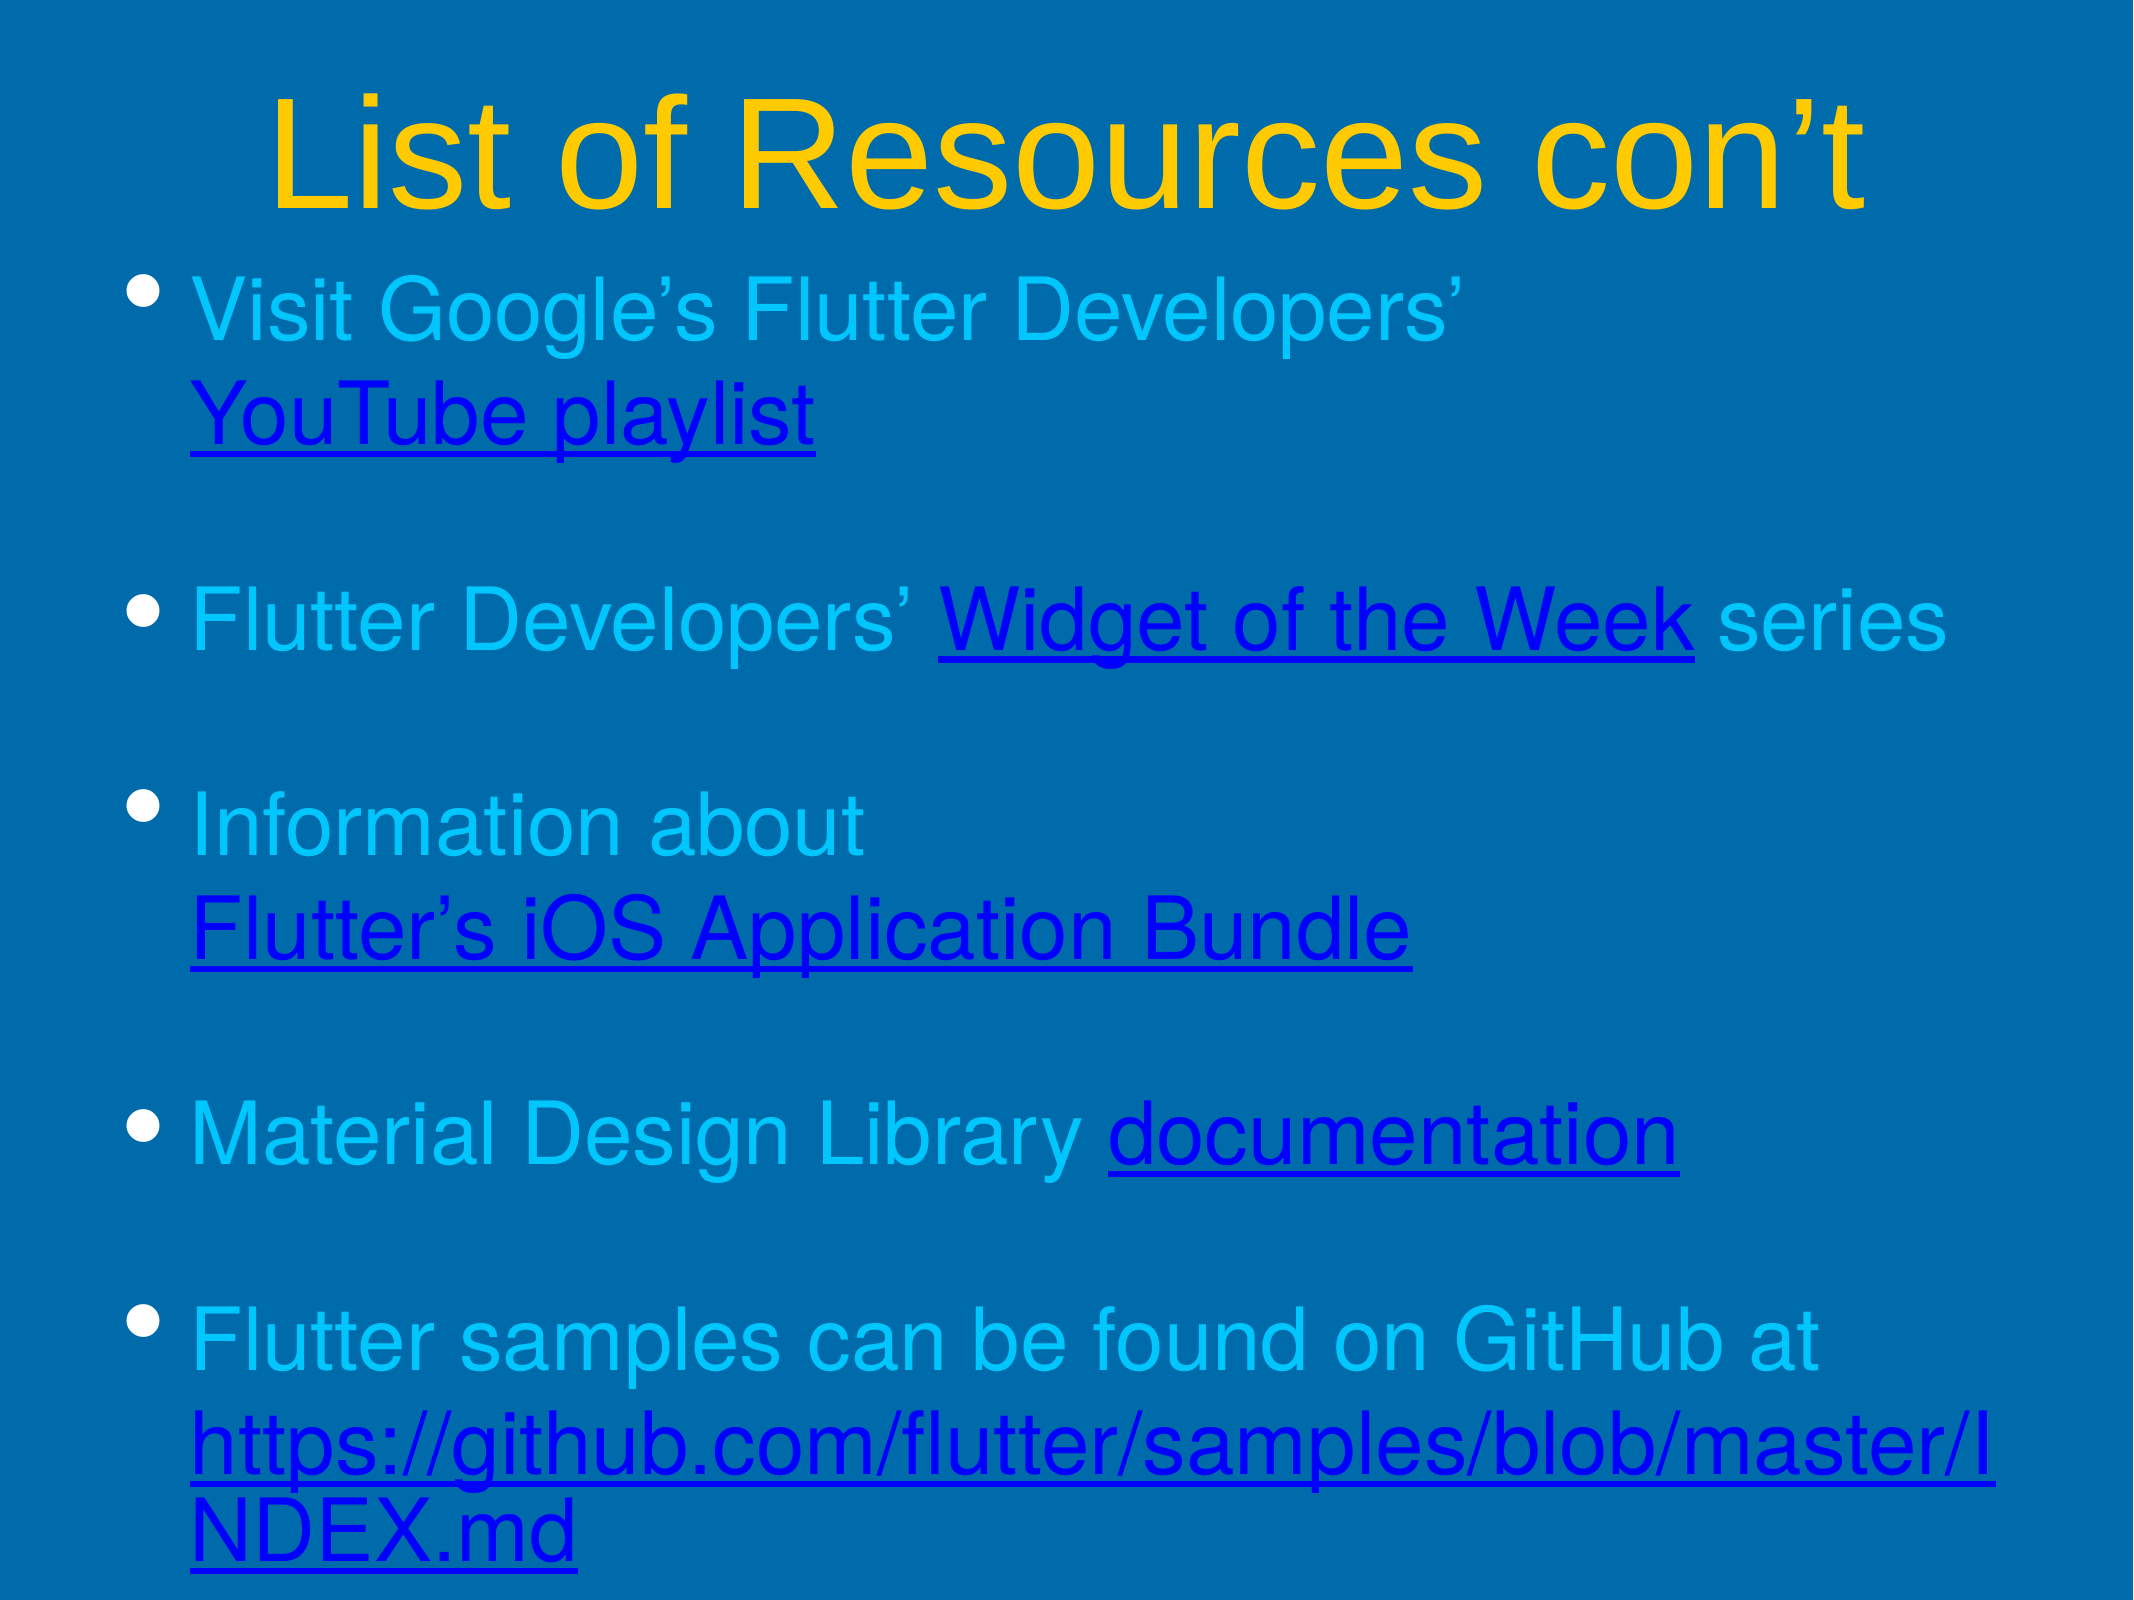

# List of Resources con’t
Visit Google’s Flutter Developers’ YouTube playlist
Flutter Developers’ Widget of the Week series
Information about Flutter’s iOS Application Bundle
Material Design Library documentation
Flutter samples can be found on GitHub at
https://github.com/flutter/samples/blob/master/INDEX.md